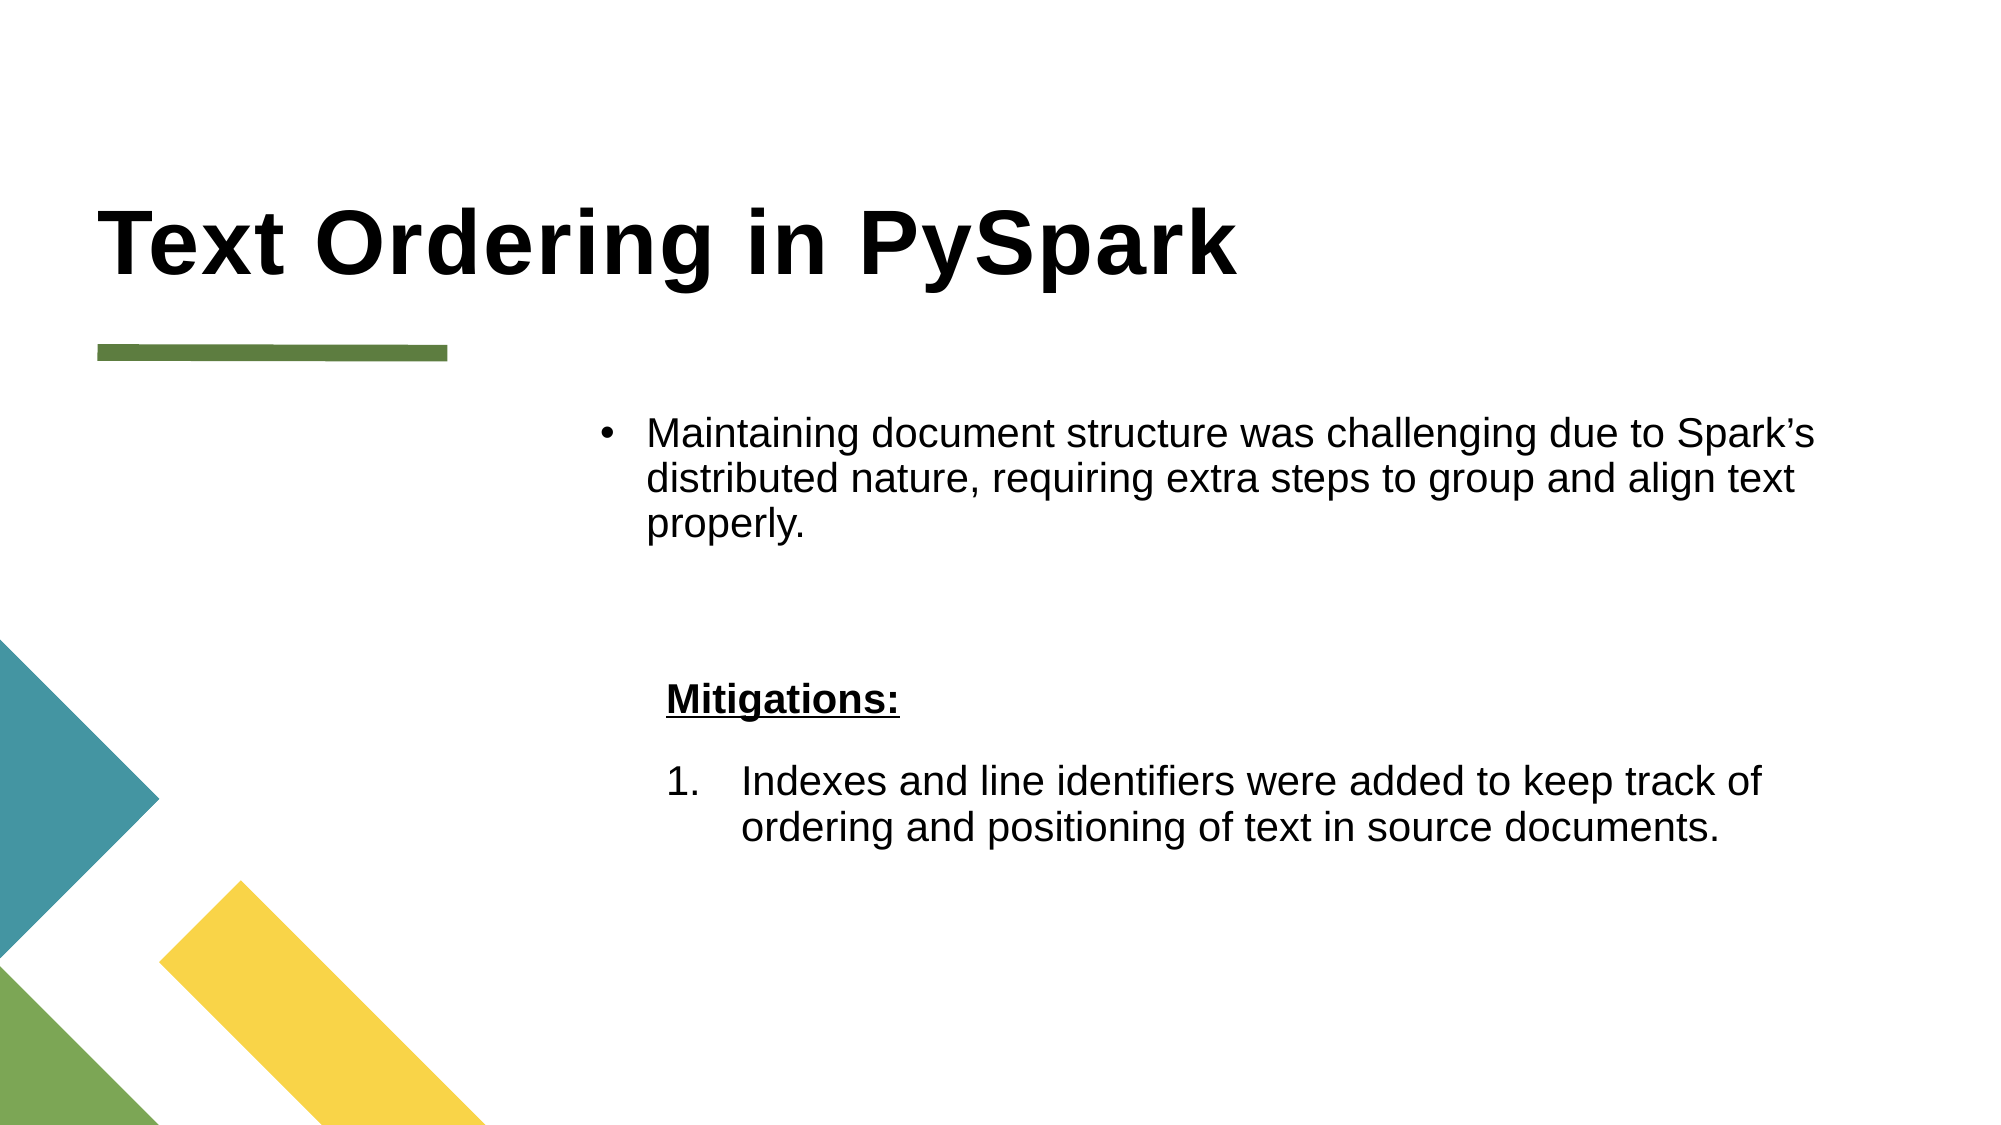

# Text Ordering in PySpark
Maintaining document structure was challenging due to Spark’s distributed nature, requiring extra steps to group and align text properly.

Mitigations:
Indexes and line identifiers were added to keep track of ordering and positioning of text in source documents.